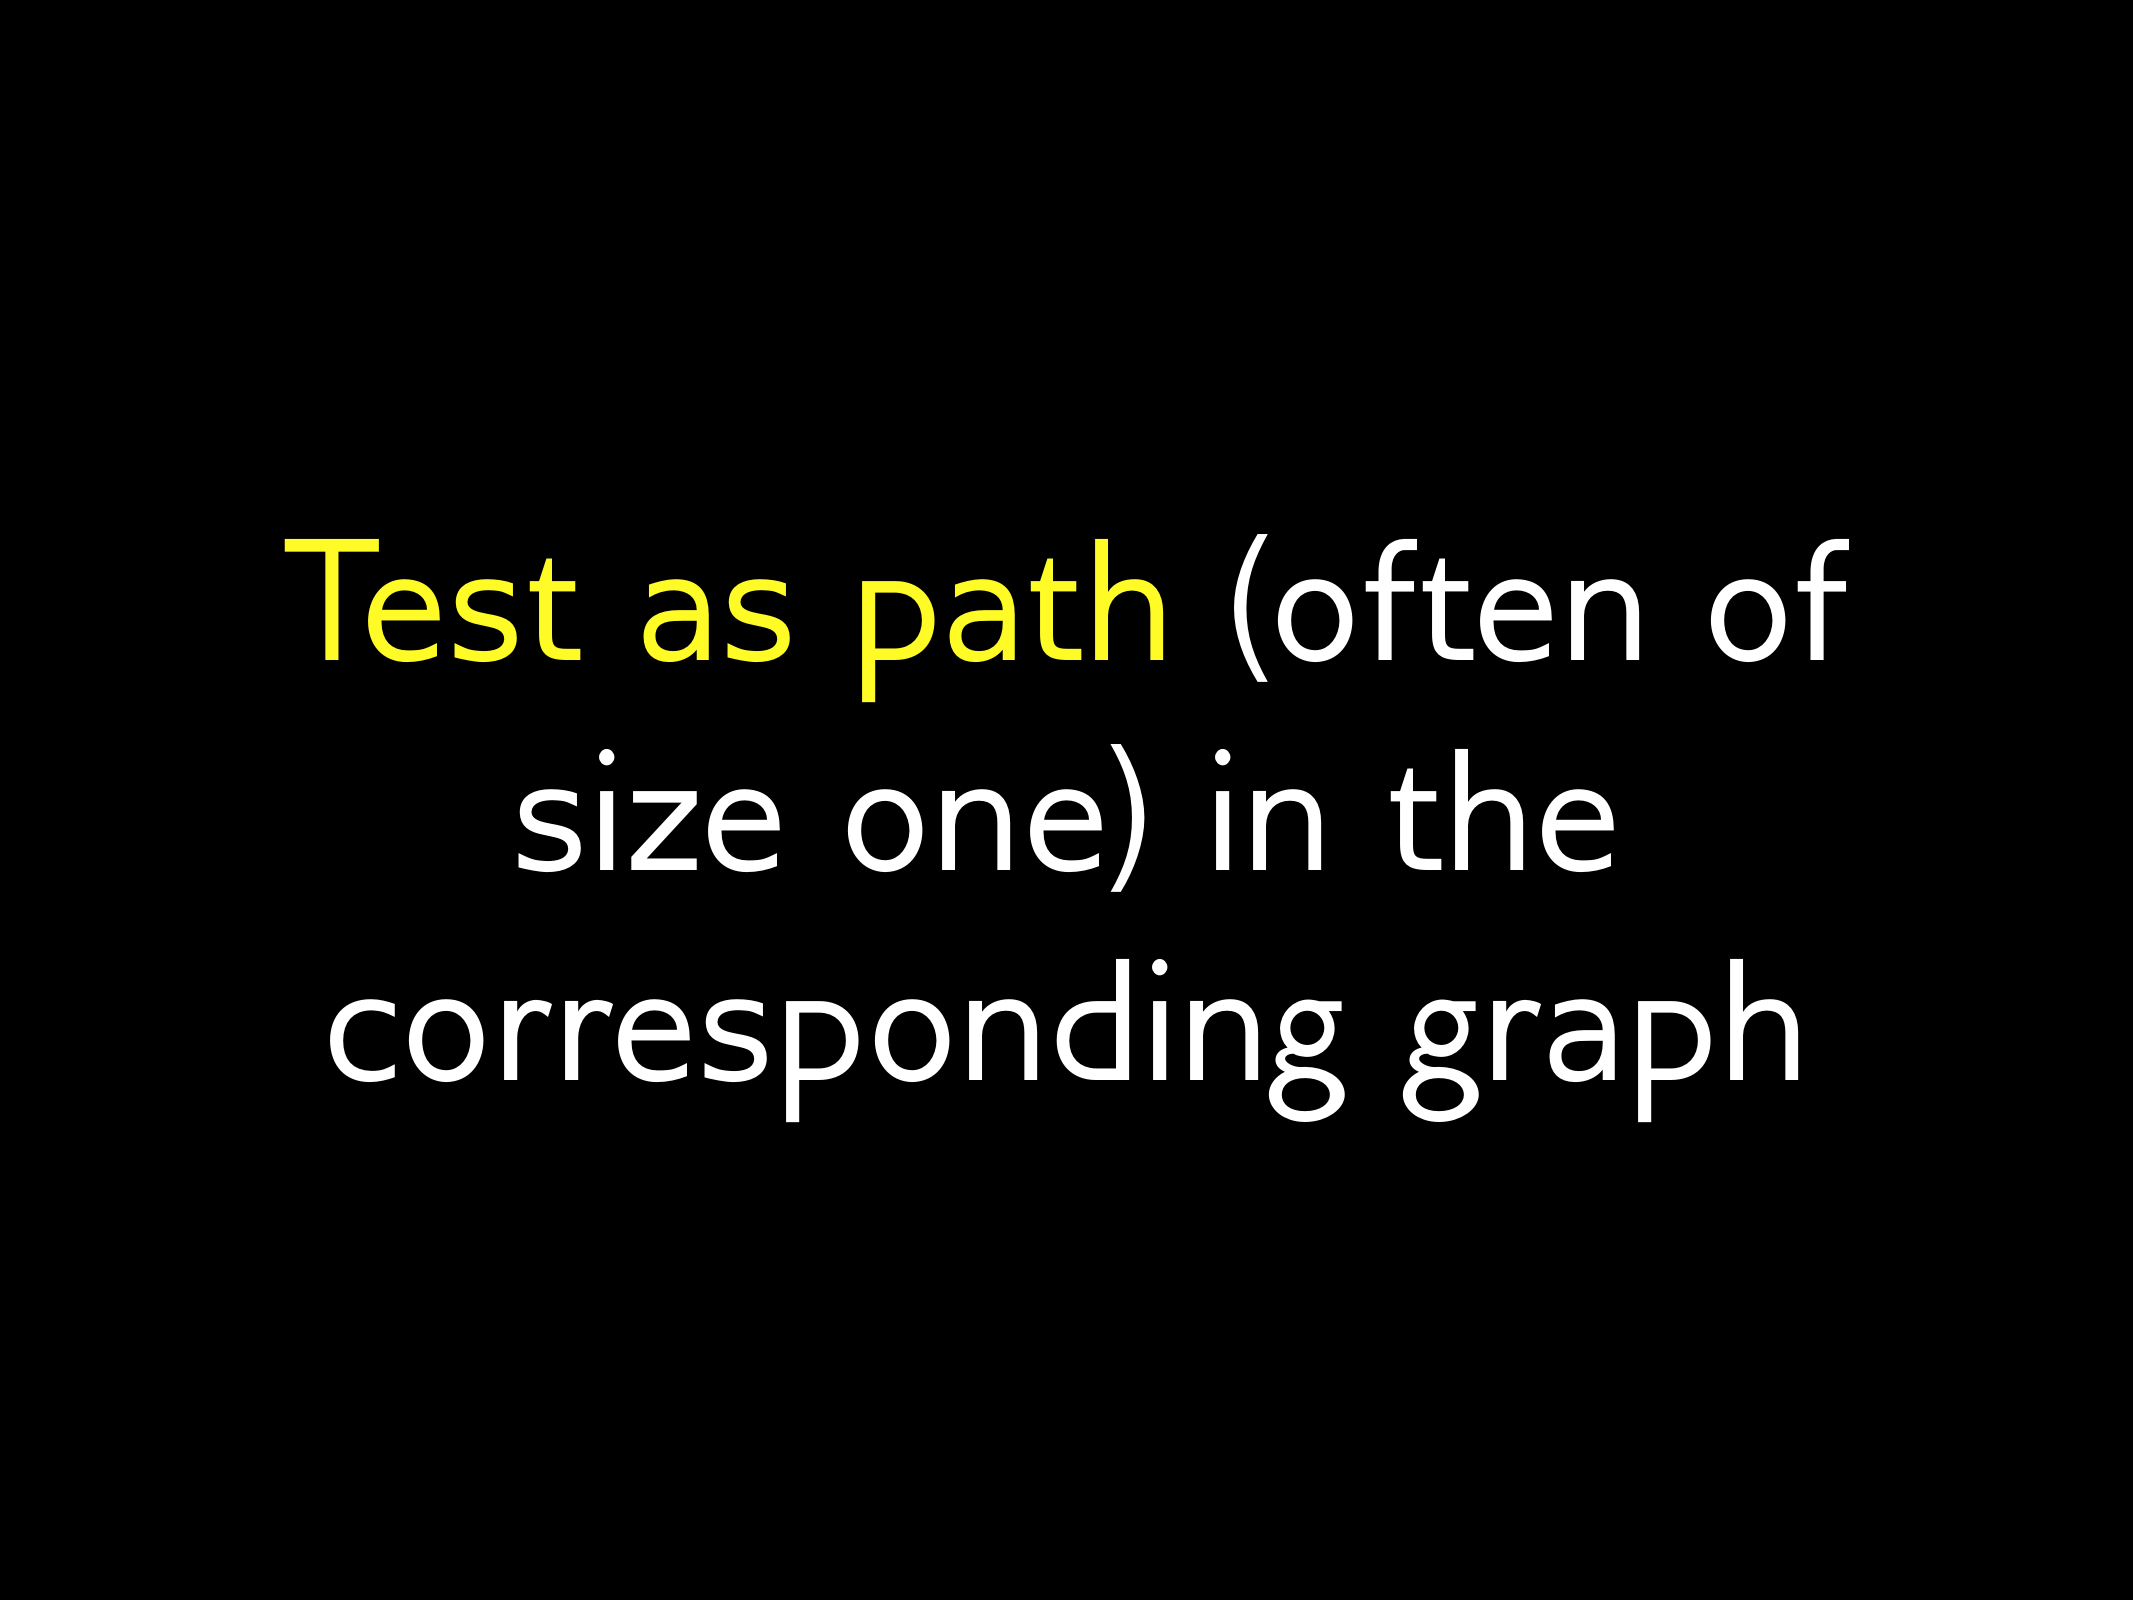

# Test as path (often of size one) in the corresponding graph